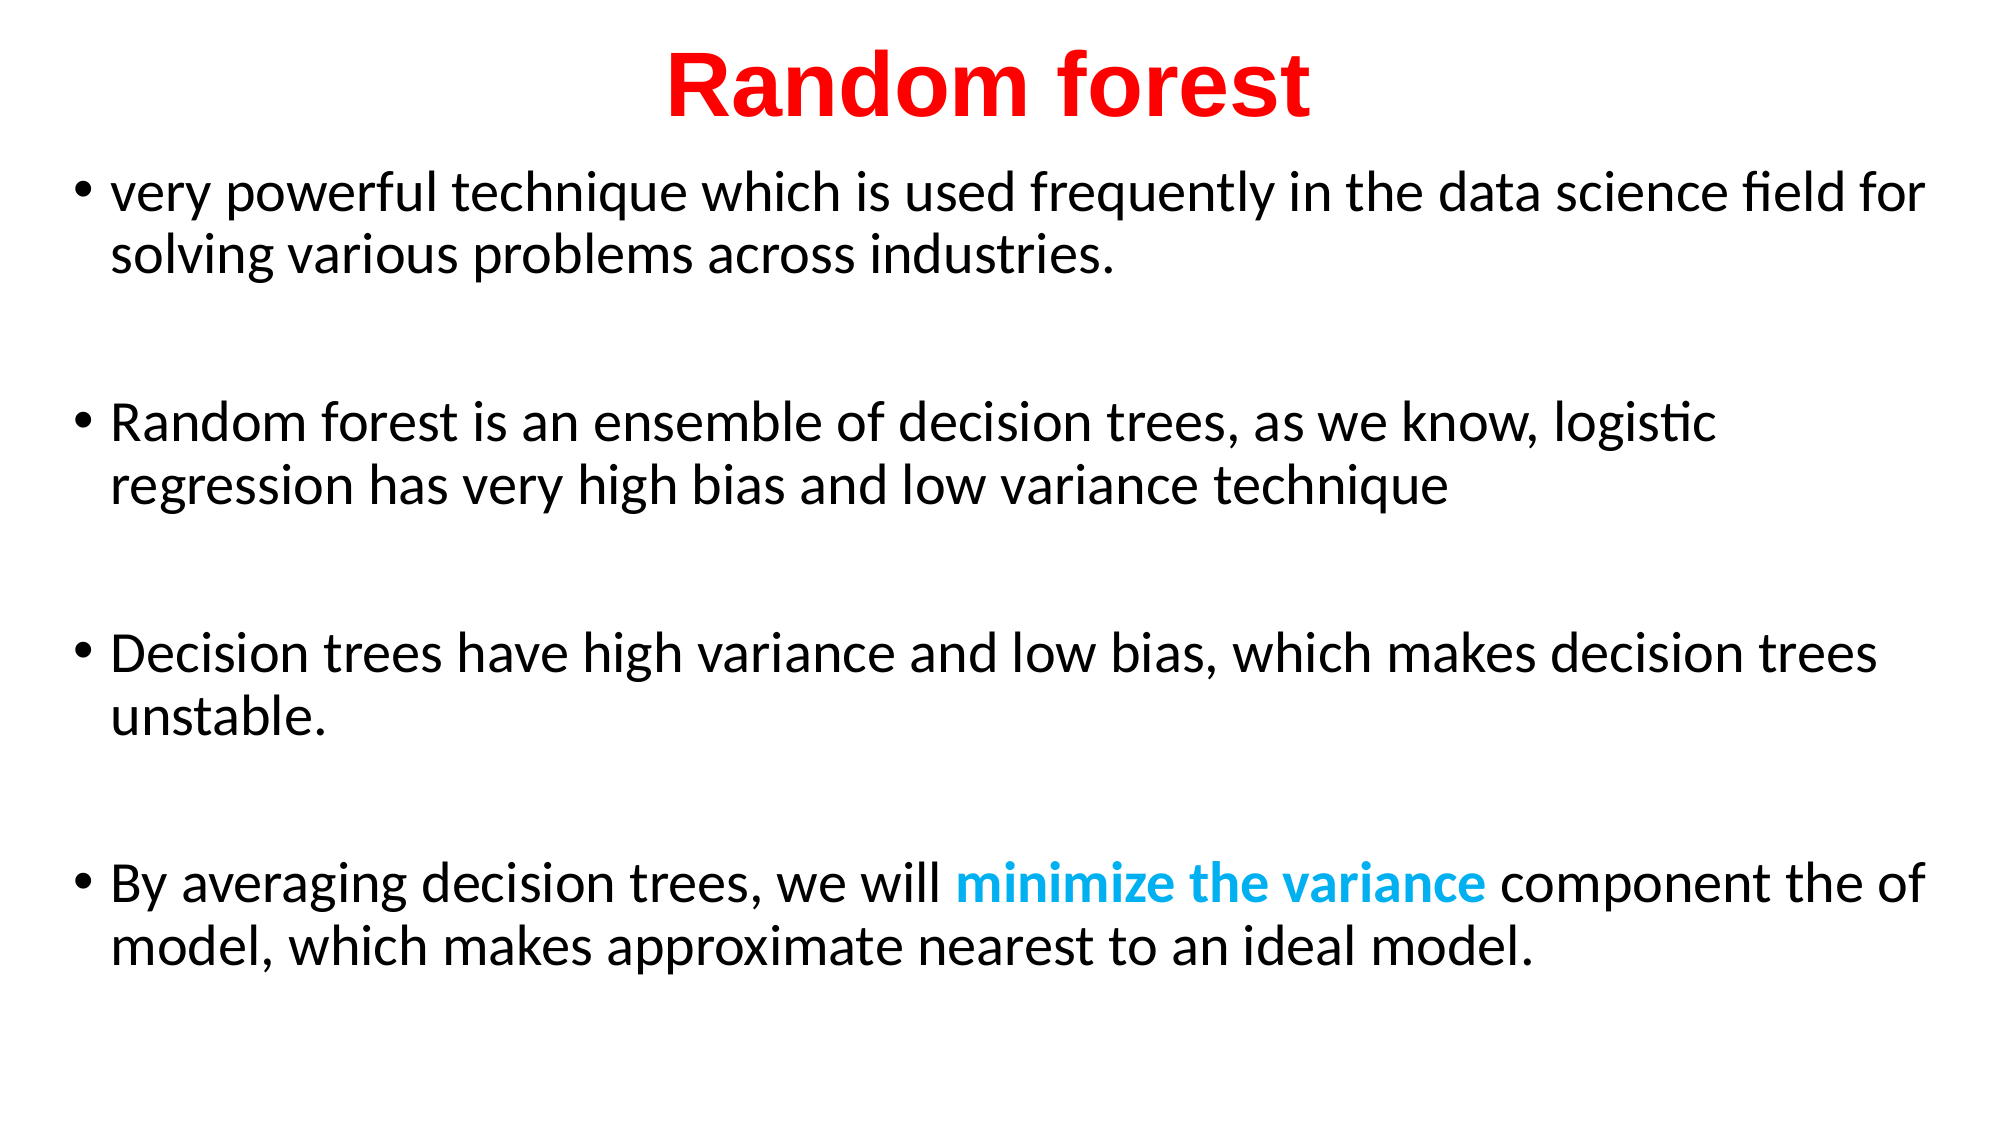

# Random forest
very powerful technique which is used frequently in the data science field for solving various problems across industries.

Random forest is an ensemble of decision trees, as we know, logistic regression has very high bias and low variance technique

Decision trees have high variance and low bias, which makes decision trees unstable.

By averaging decision trees, we will minimize the variance component the of model, which makes approximate nearest to an ideal model.